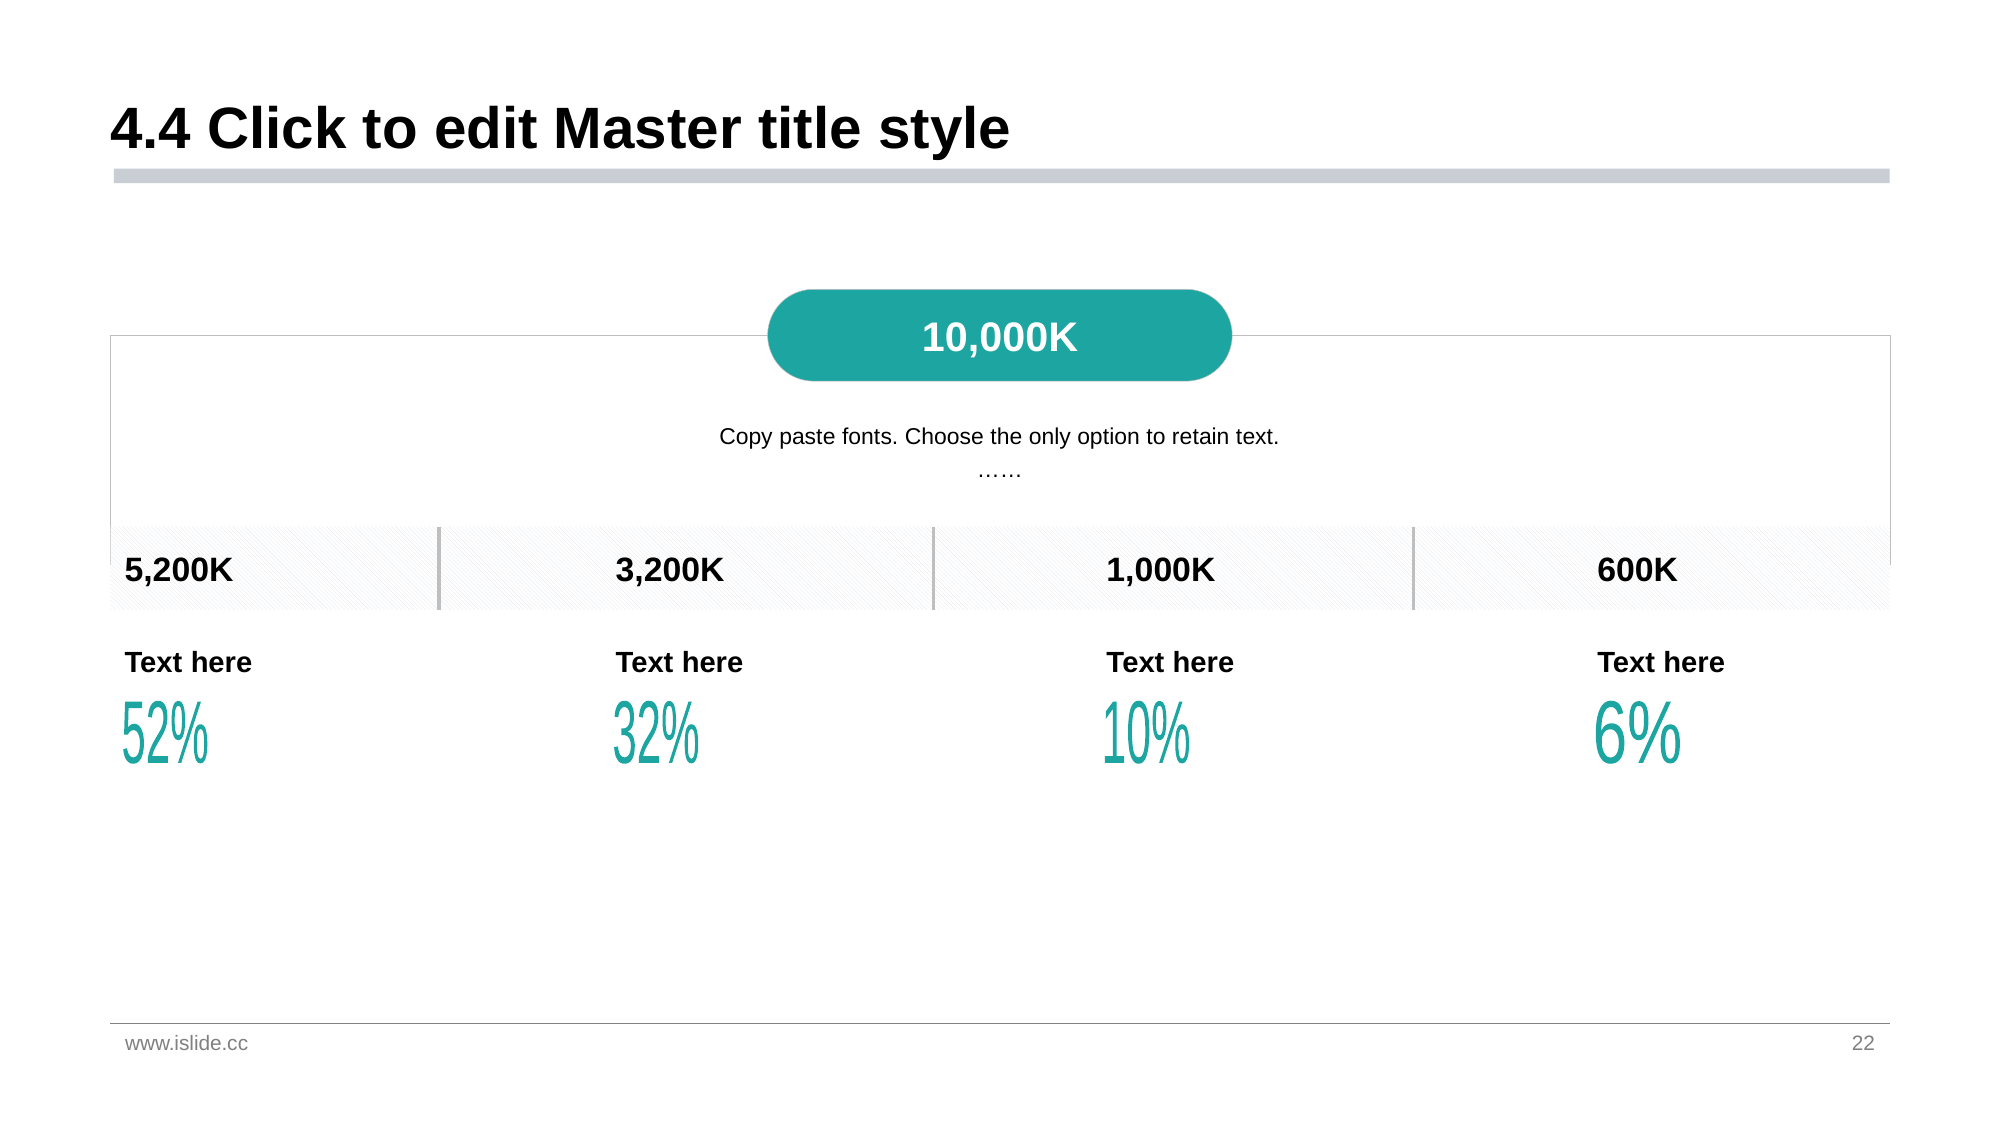

# 4.4 Click to edit Master title style
10,000K

Copy paste fonts. Choose the only option to retain text.
……

5,200K
3,200K
1,000K
600K
Text here
Text here
Text here
Text here
52%
32%
10%
6%
www.islide.cc
22